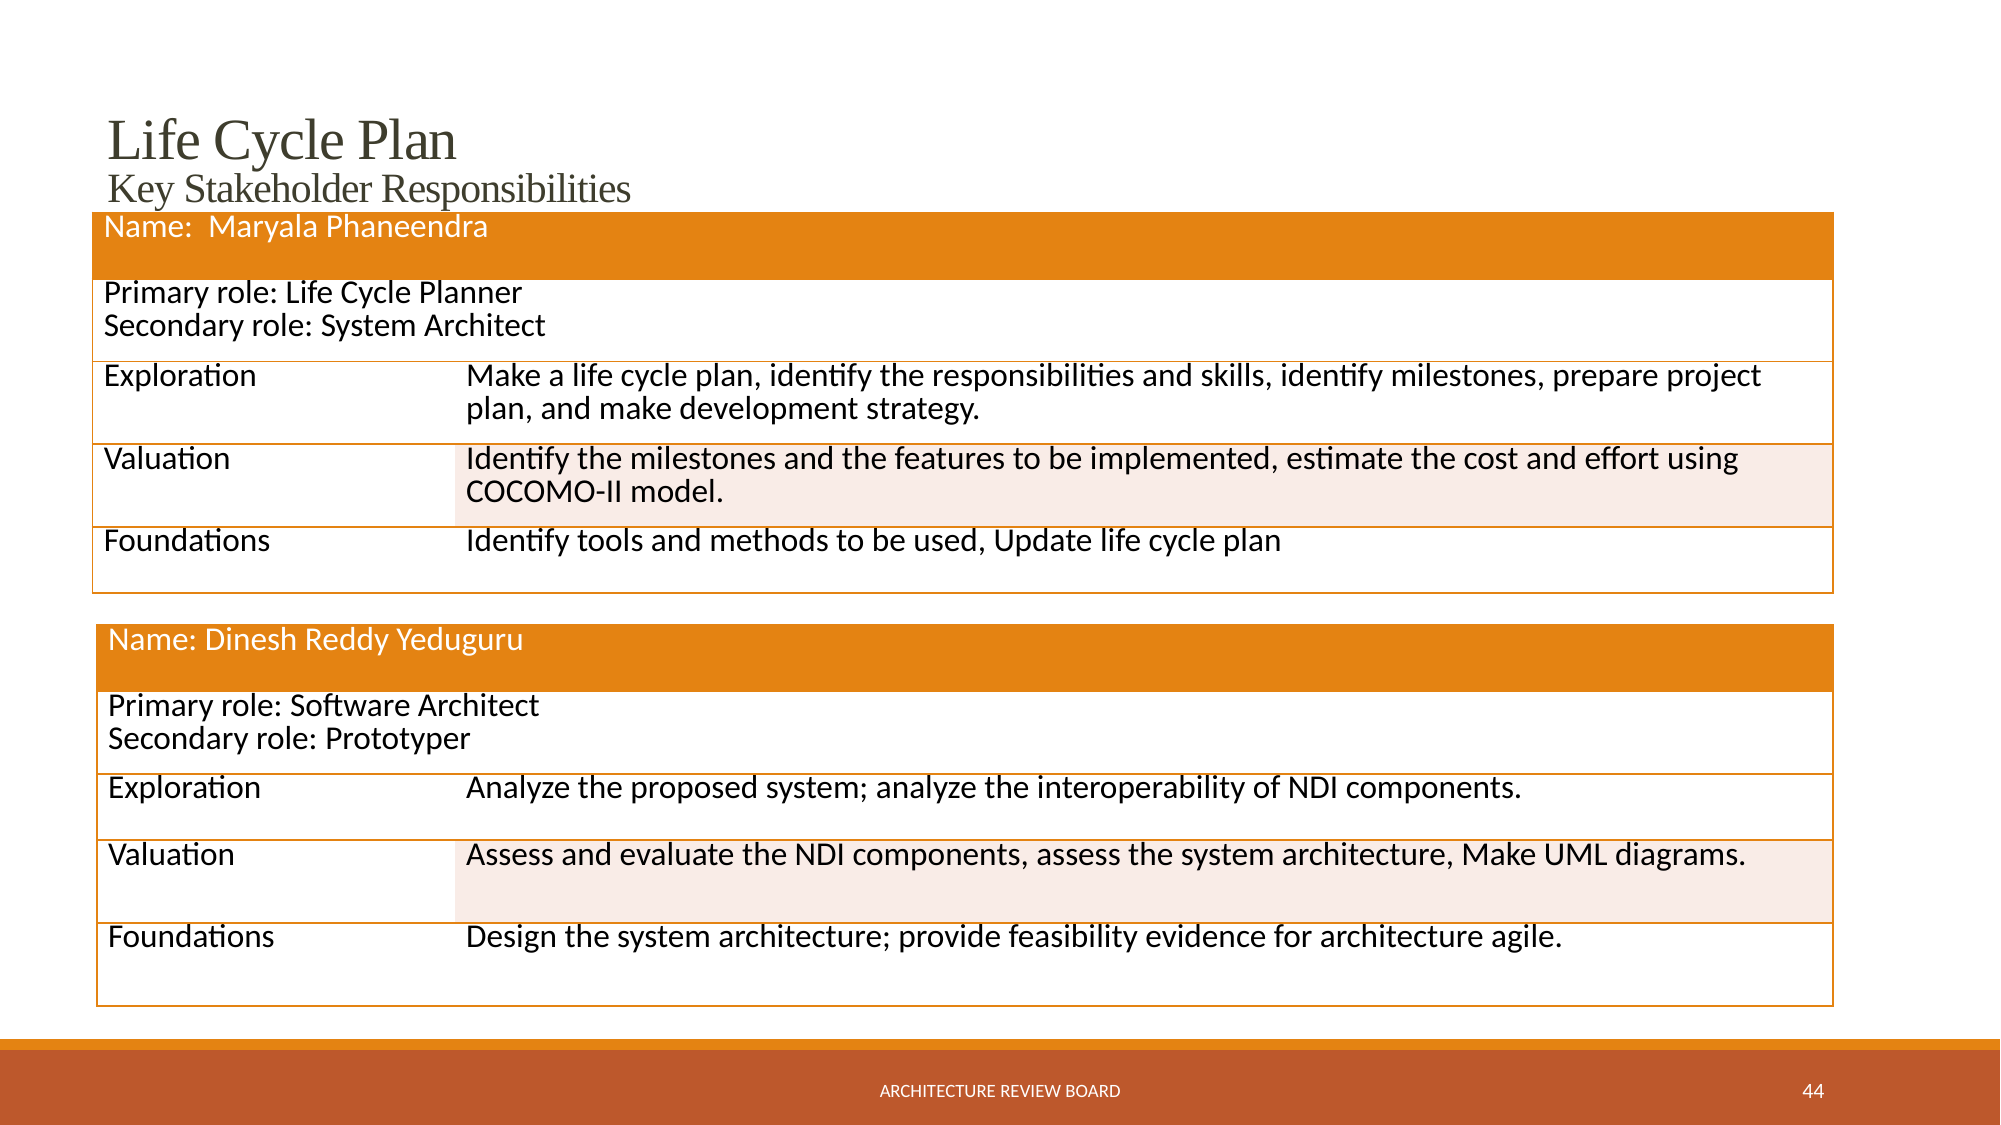

# Life Cycle Plan Key Stakeholder Responsibilities
| Name: Maryala Phaneendra |  |
| --- | --- |
| Primary role: Life Cycle Planner Secondary role: System Architect |  |
| Exploration | Make a life cycle plan, identify the responsibilities and skills, identify milestones, prepare project plan, and make development strategy. |
| Valuation | Identify the milestones and the features to be implemented, estimate the cost and effort using COCOMO-II model. |
| Foundations | Identify tools and methods to be used, Update life cycle plan |
| Name: Dinesh Reddy Yeduguru |  |
| --- | --- |
| Primary role: Software Architect Secondary role: Prototyper |  |
| Exploration | Analyze the proposed system; analyze the interoperability of NDI components. |
| Valuation | Assess and evaluate the NDI components, assess the system architecture, Make UML diagrams. |
| Foundations | Design the system architecture; provide feasibility evidence for architecture agile. |
Architecture Review Board
44